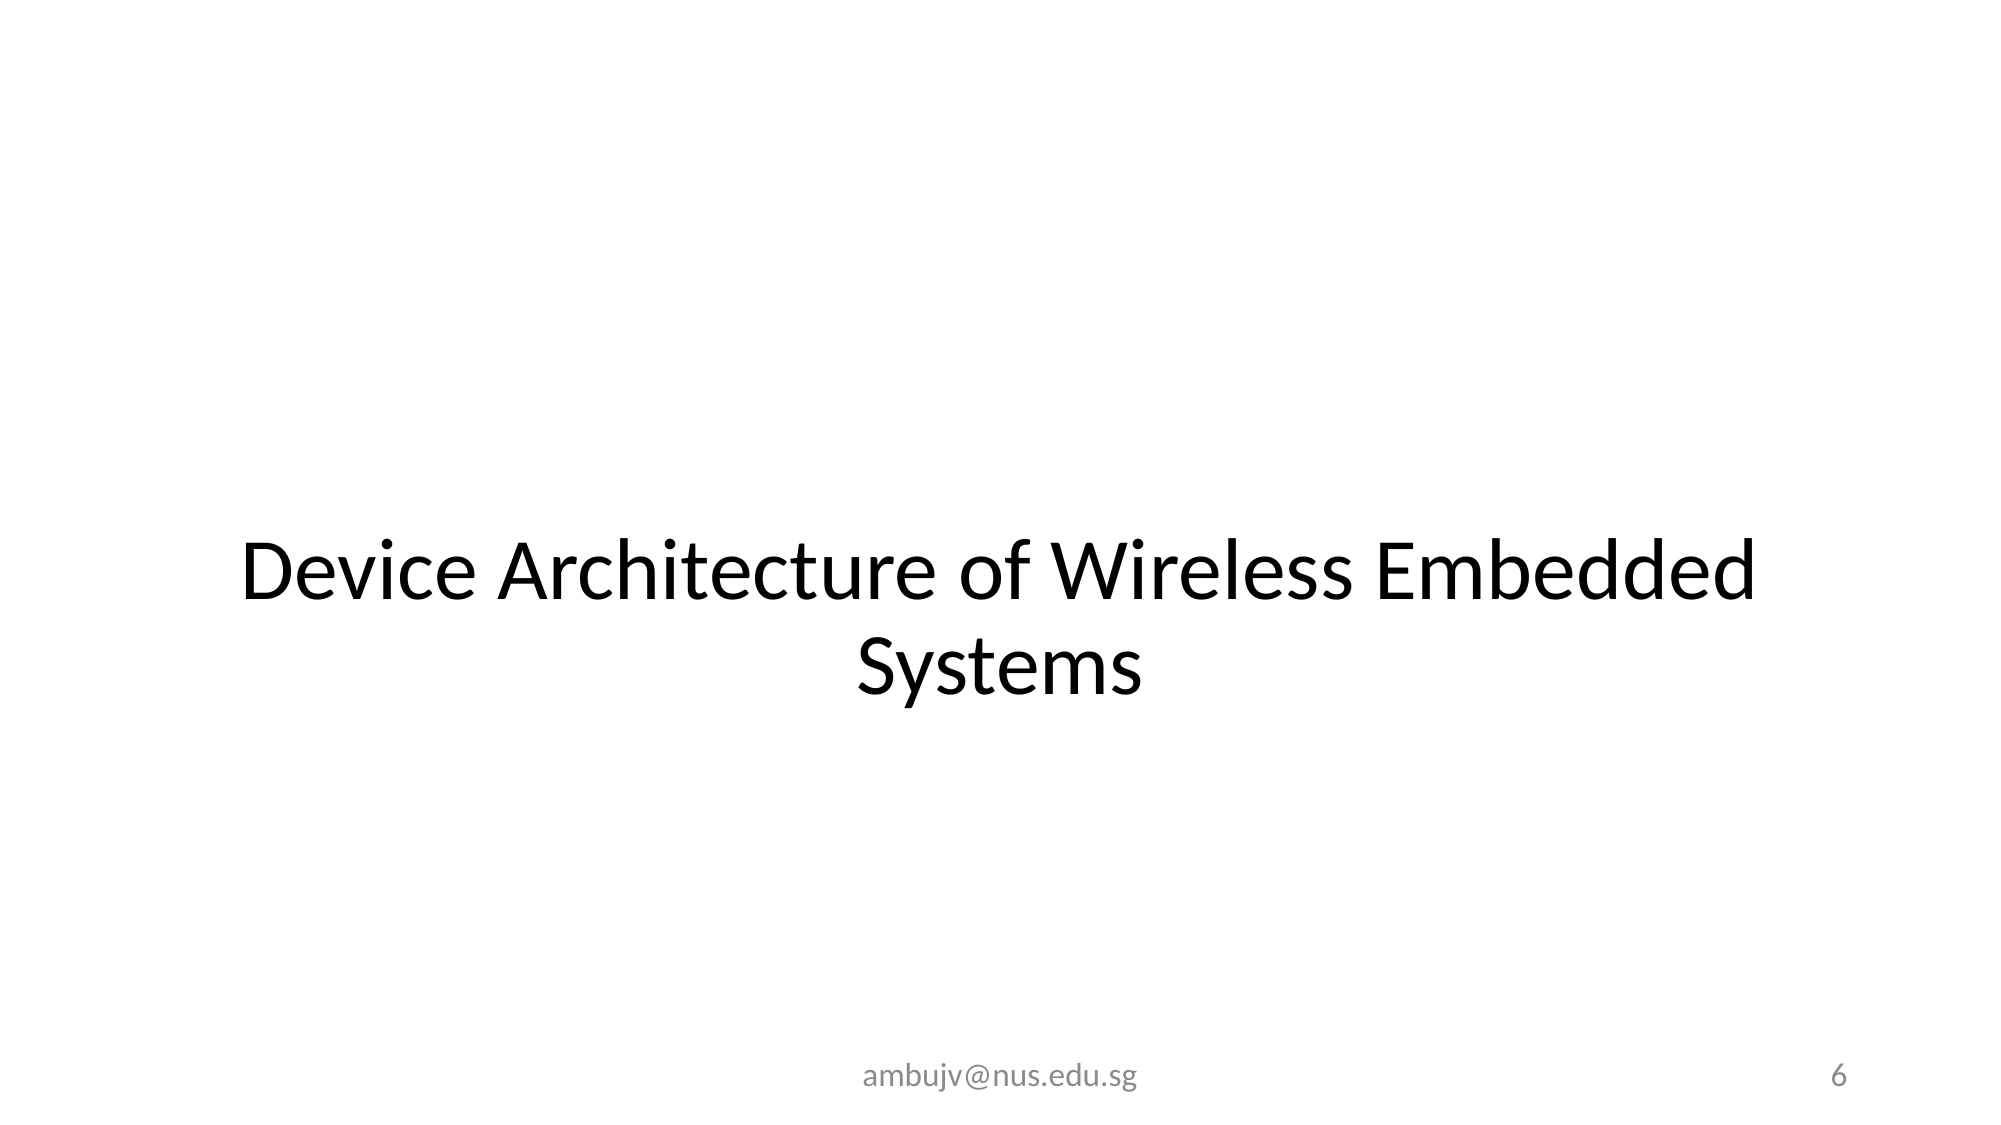

Device Architecture of Wireless Embedded Systems

ambujv@nus.edu.sg
6